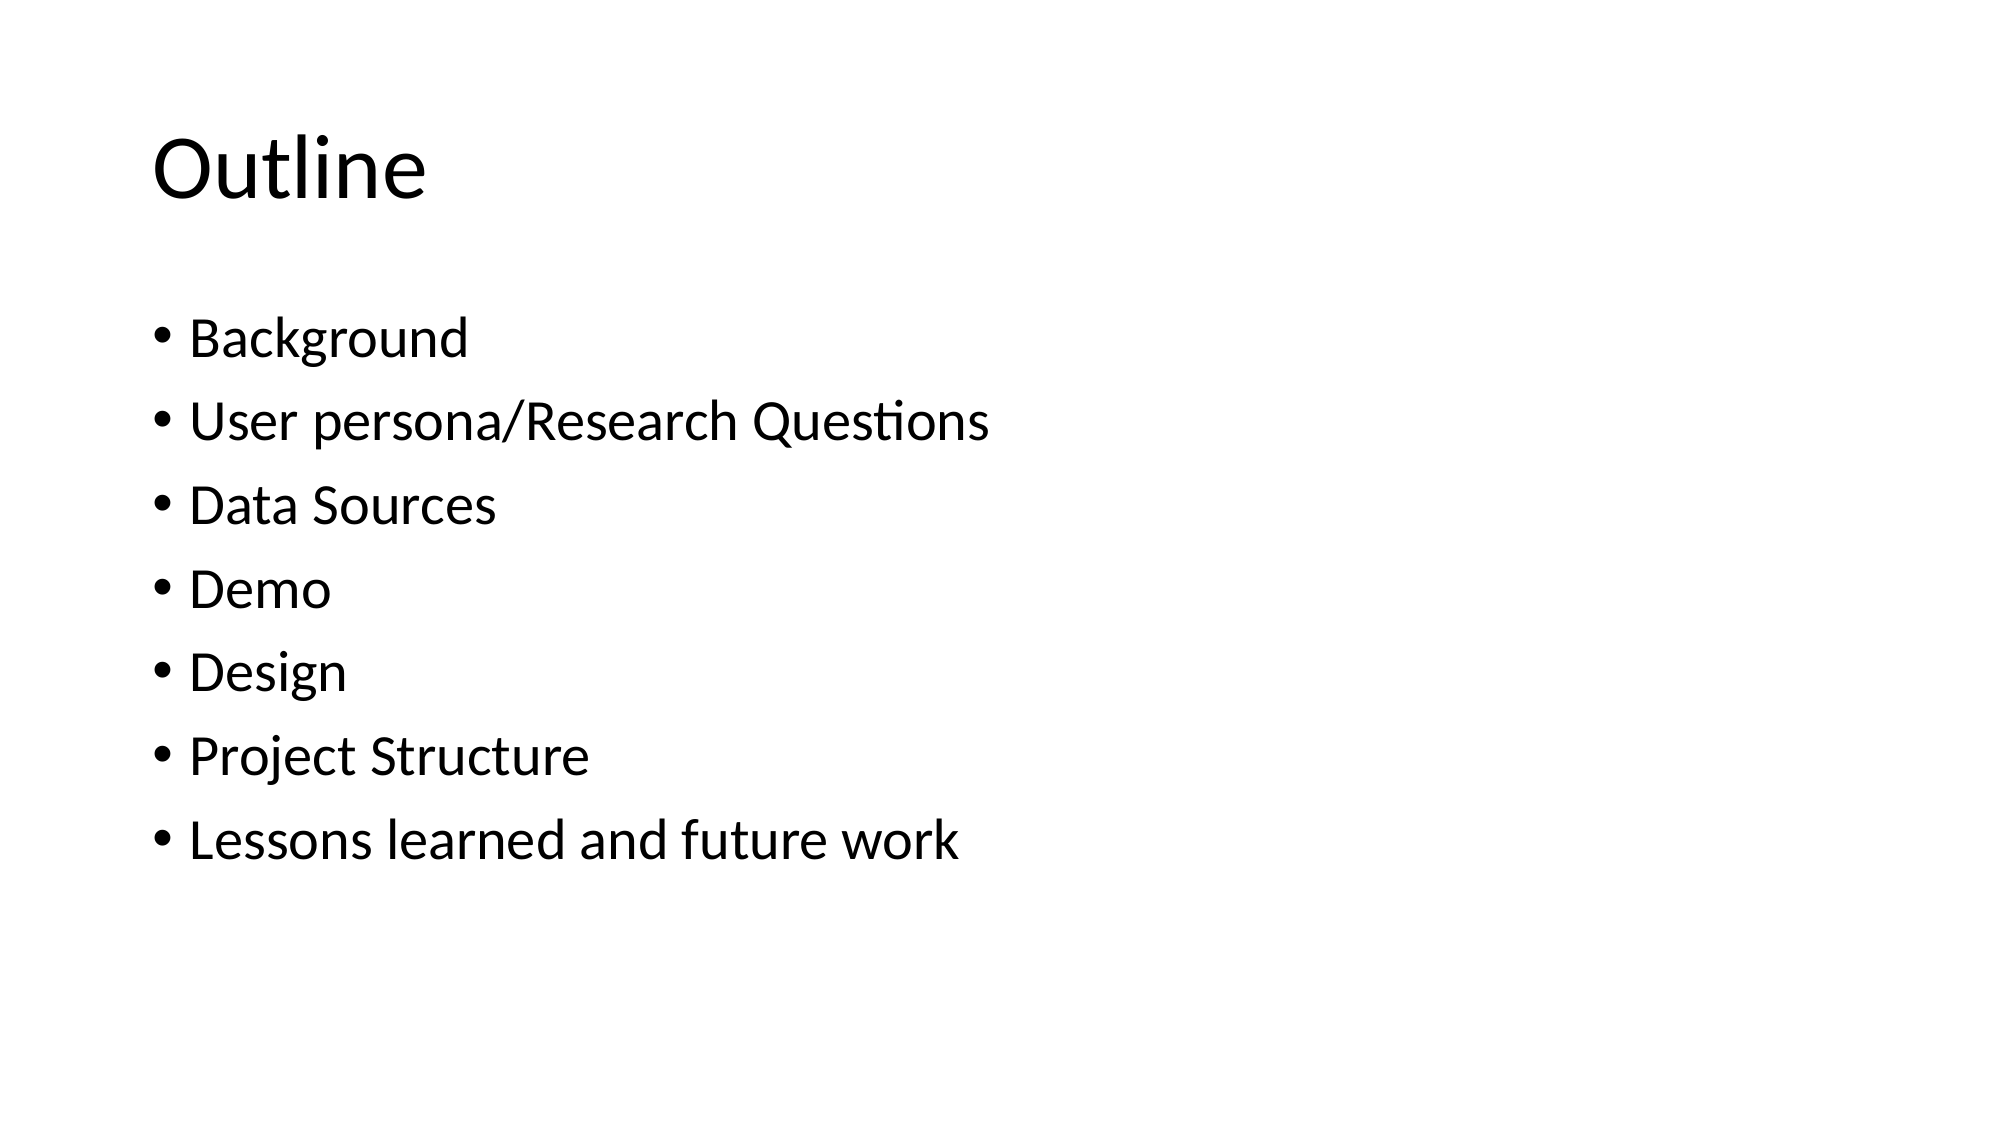

# Outline
Background
User persona/Research Questions
Data Sources
Demo
Design
Project Structure
Lessons learned and future work